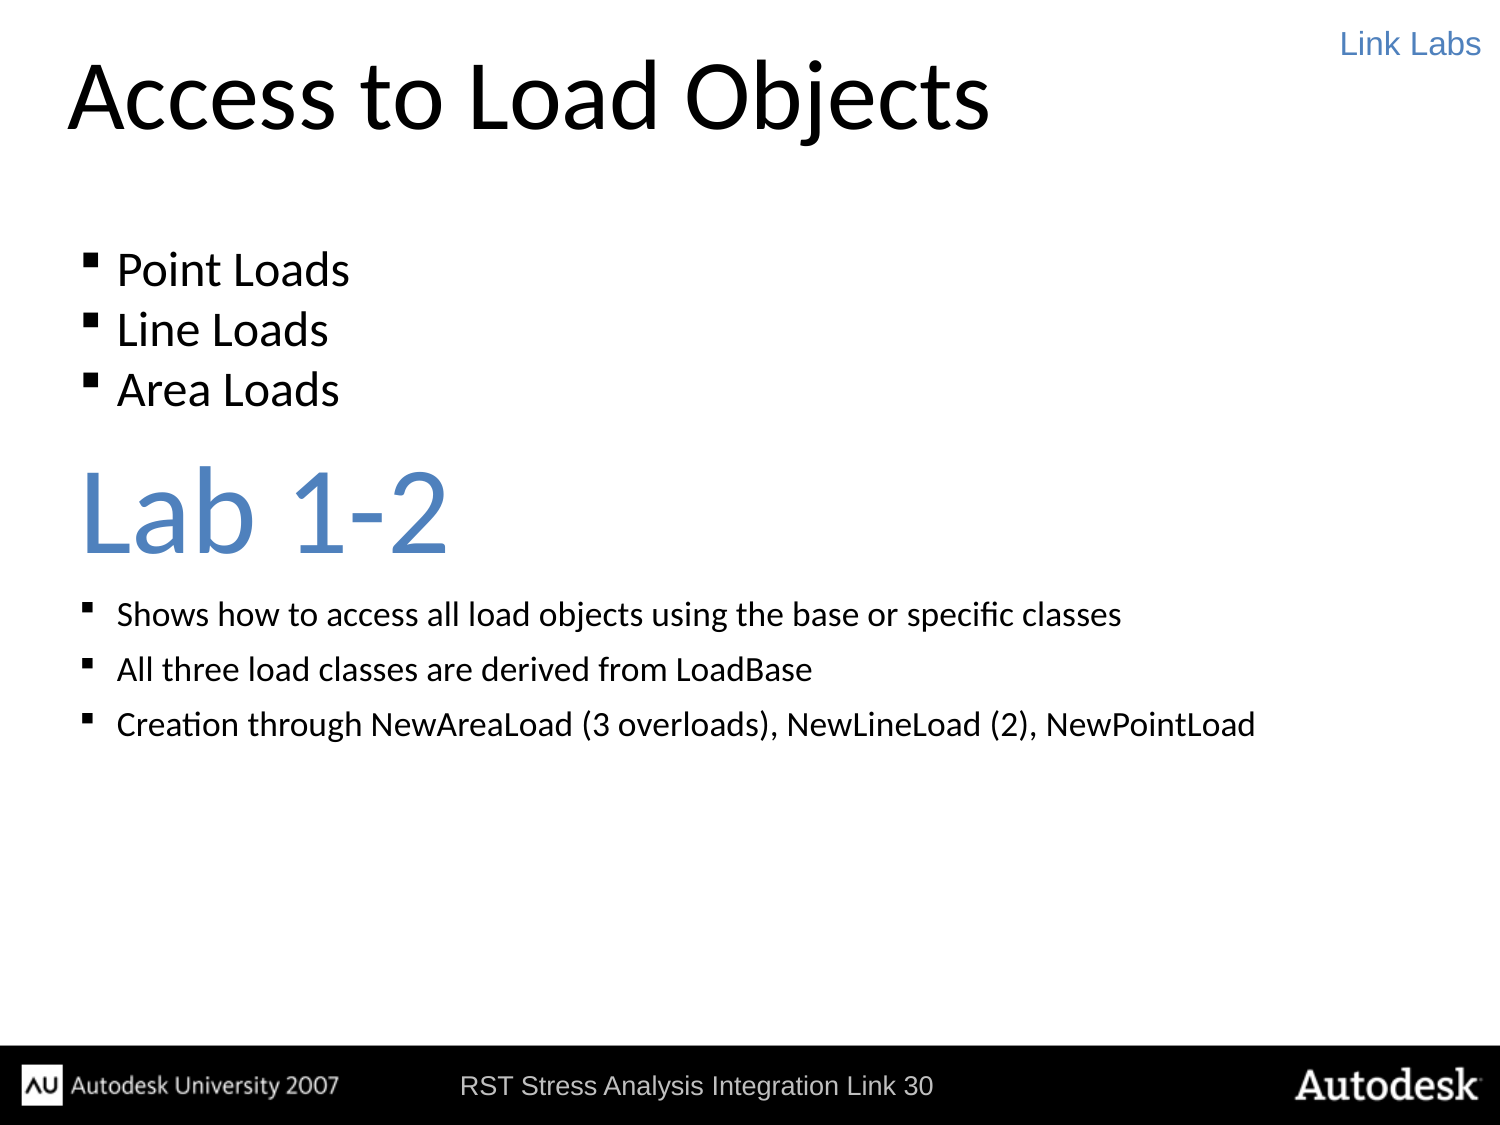

# Access to Load Objects
Link Labs
Point Loads
Line Loads
Area Loads
Lab 1-2
Shows how to access all load objects using the base or specific classes
All three load classes are derived from LoadBase
Creation through NewAreaLoad (3 overloads), NewLineLoad (2), NewPointLoad